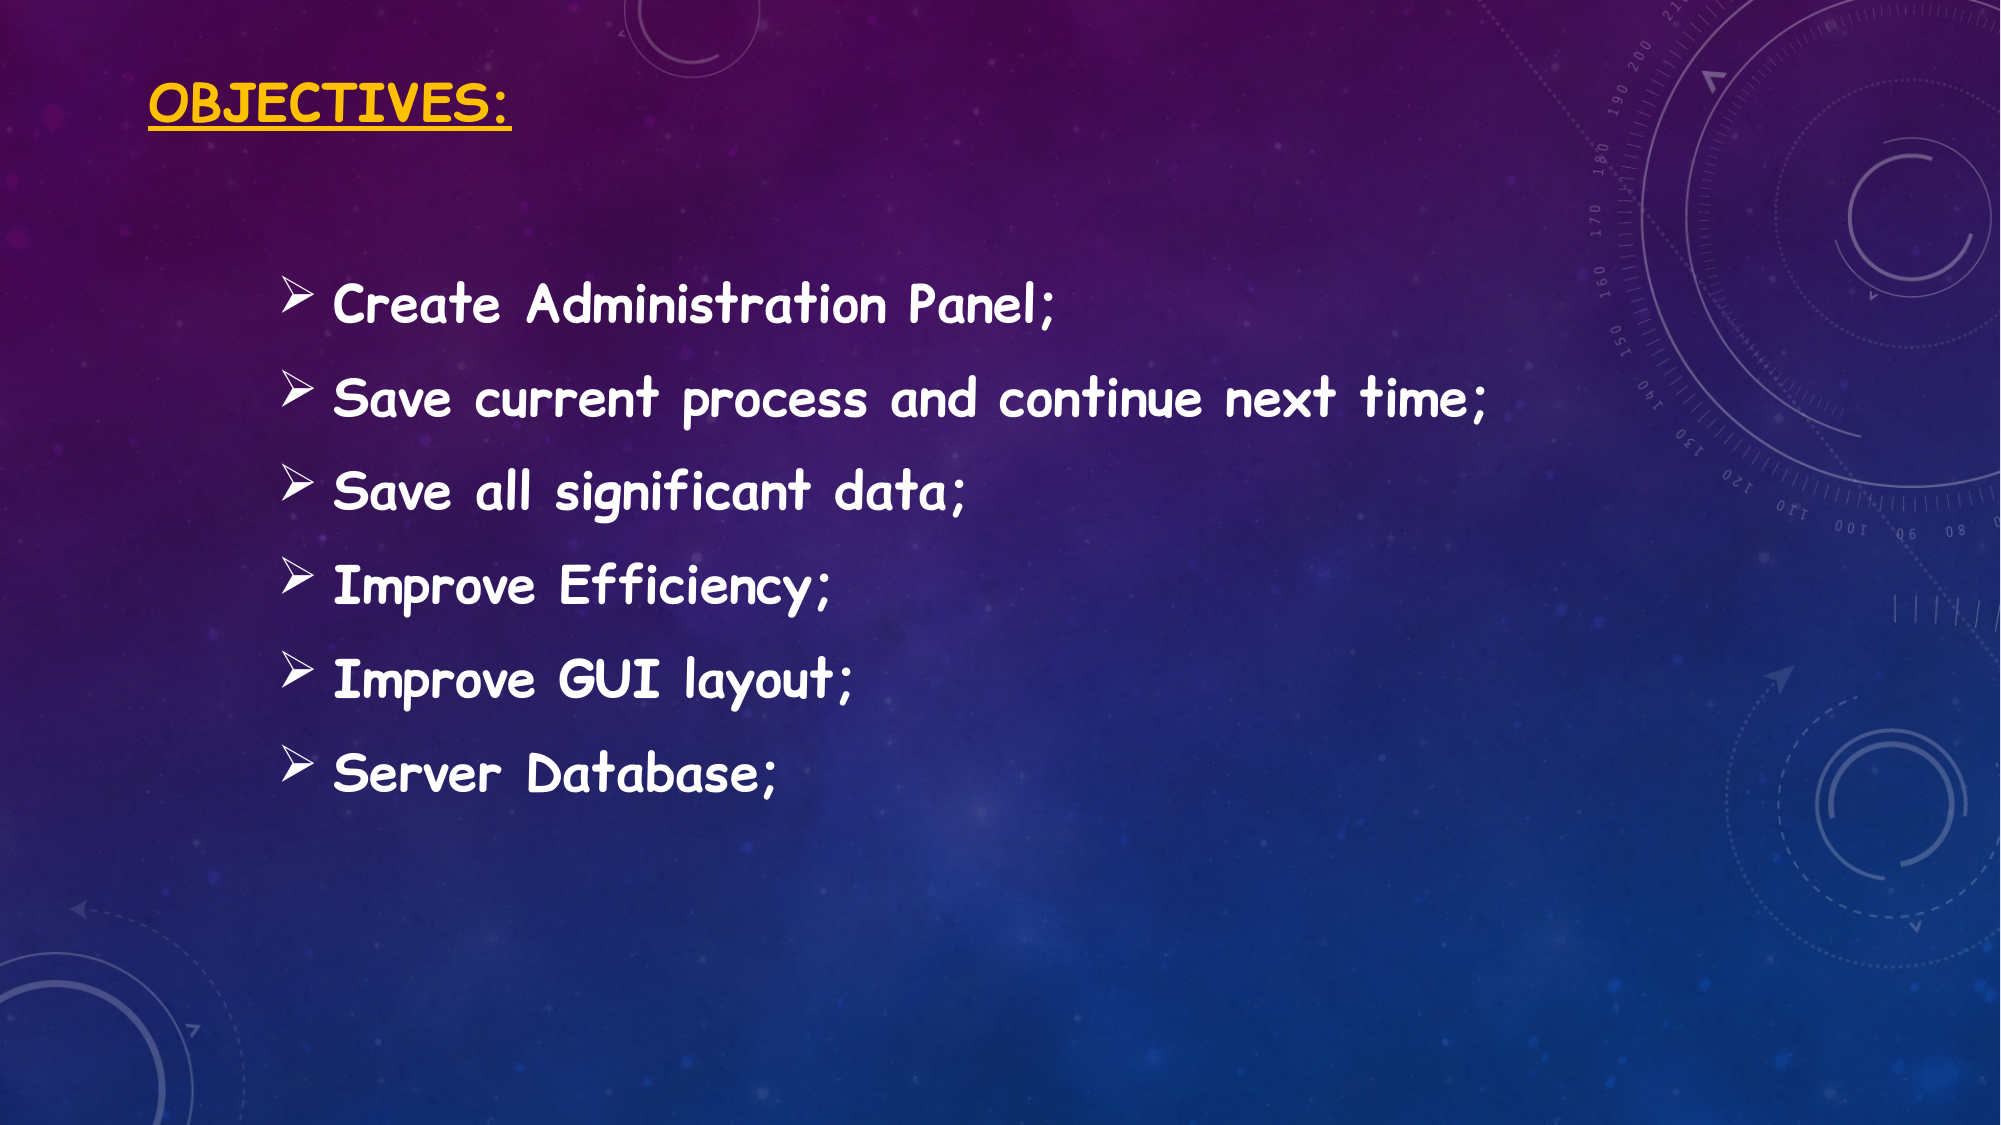

# Objectives:
Create Administration Panel;
Save current process and continue next time;
Save all significant data;
Improve Efficiency;
Improve GUI layout;
Server Database;